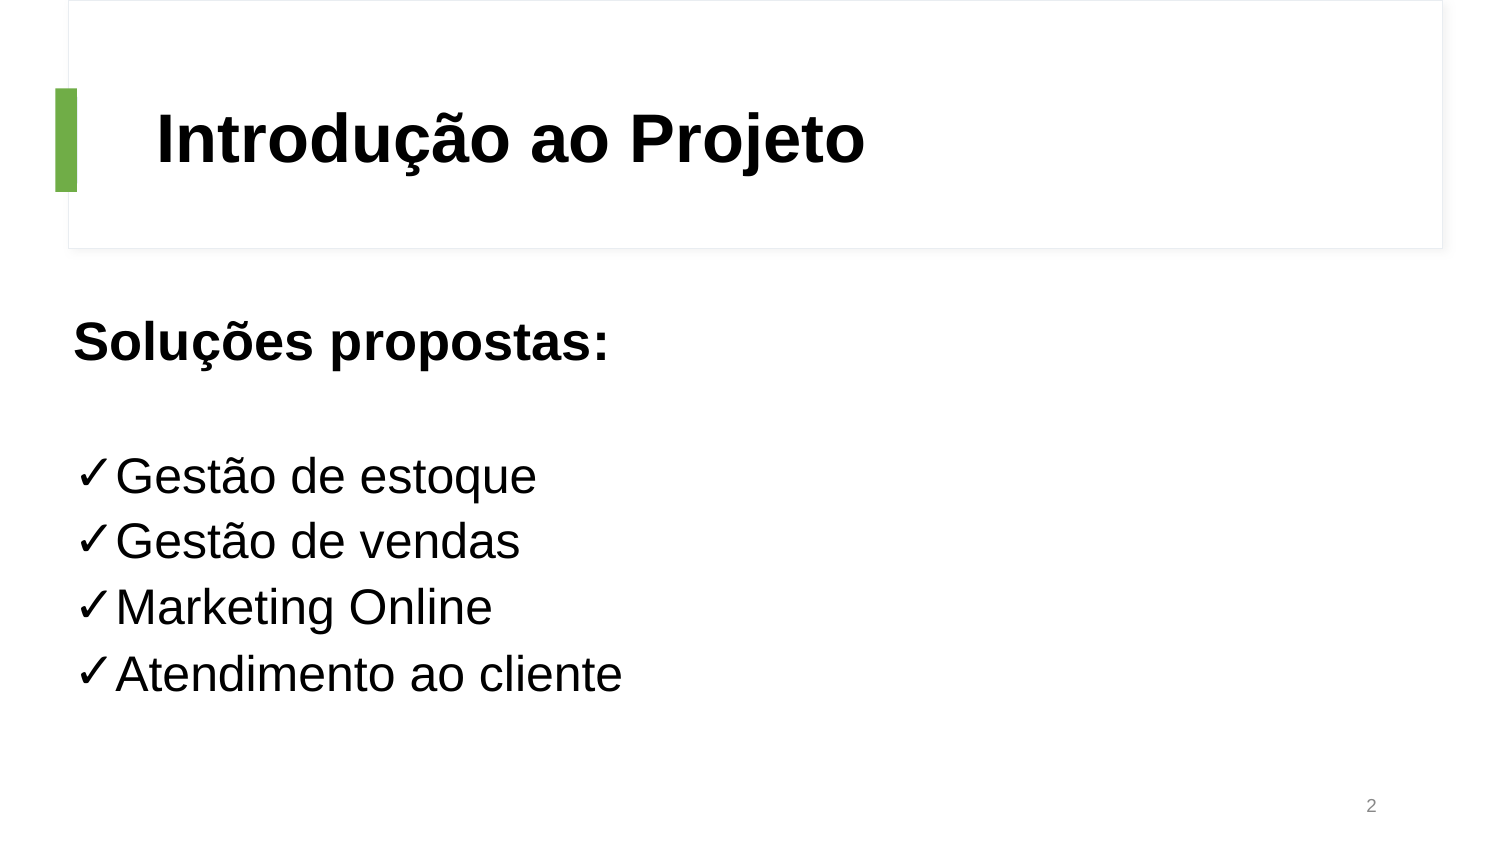

# Introdução ao Projeto

Soluções propostas:

Gestão de estoque
Gestão de vendas
Marketing Online
Atendimento ao cliente
2